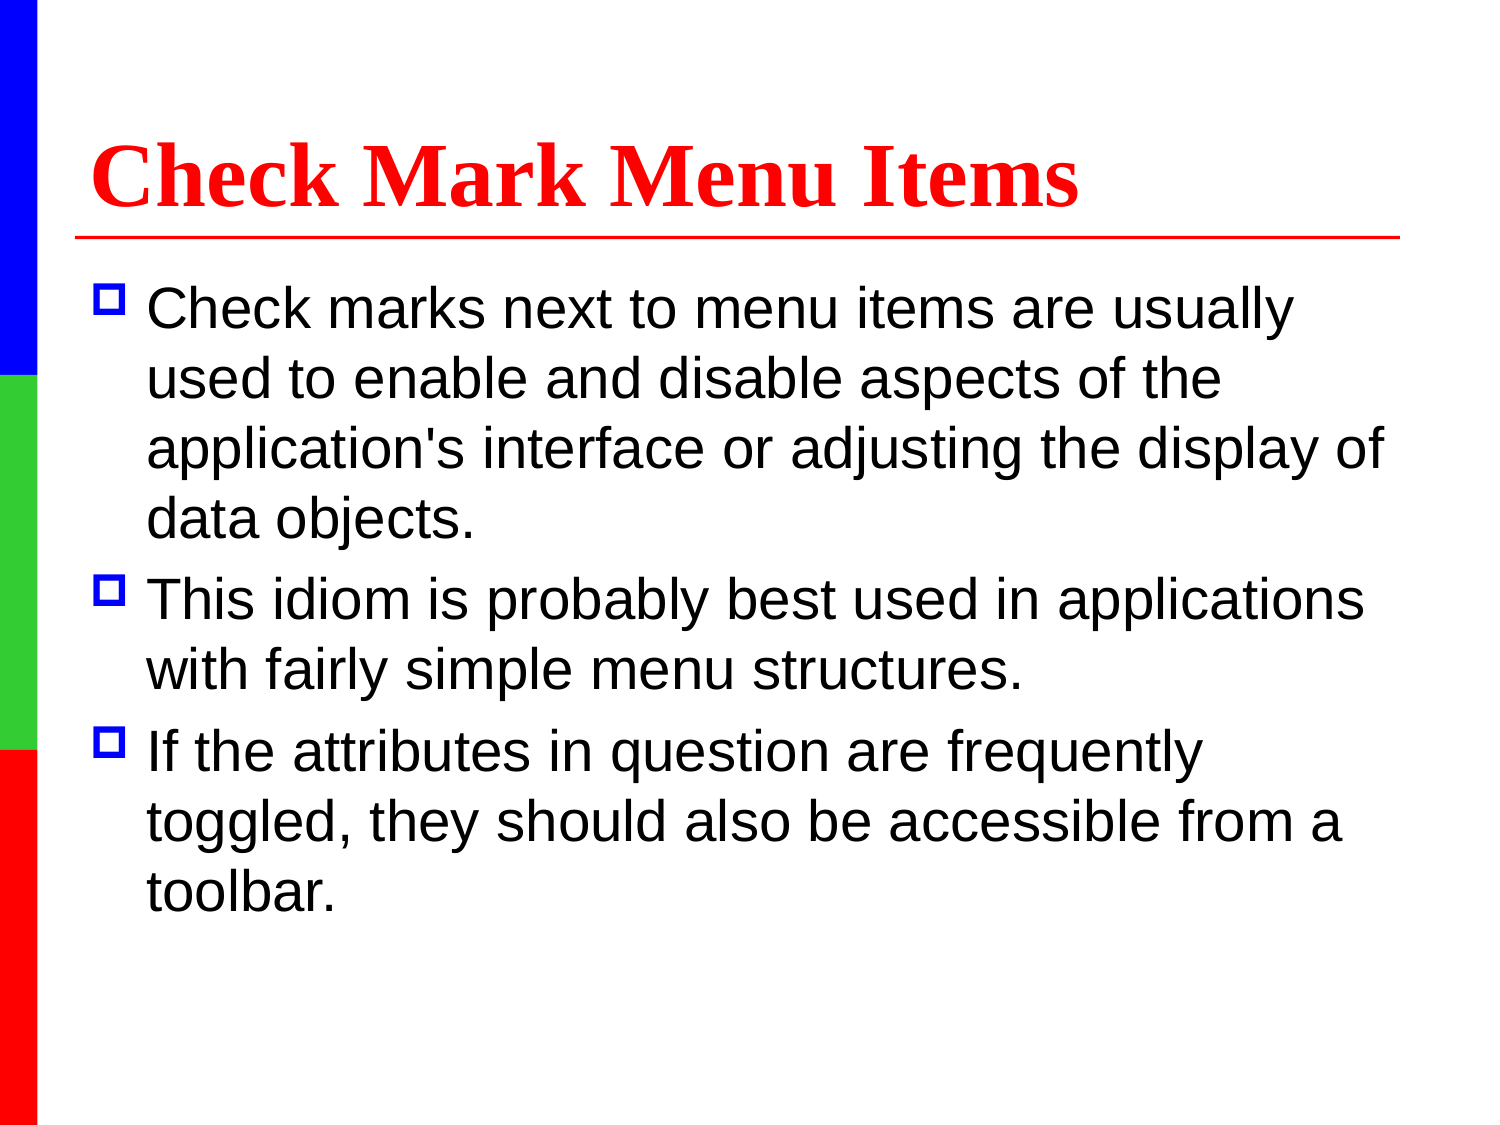

# Check Mark Menu Items
Check marks next to menu items are usually used to enable and disable aspects of the application's interface or adjusting the display of data objects.
This idiom is probably best used in applications with fairly simple menu structures.
If the attributes in question are frequently toggled, they should also be accessible from a toolbar.